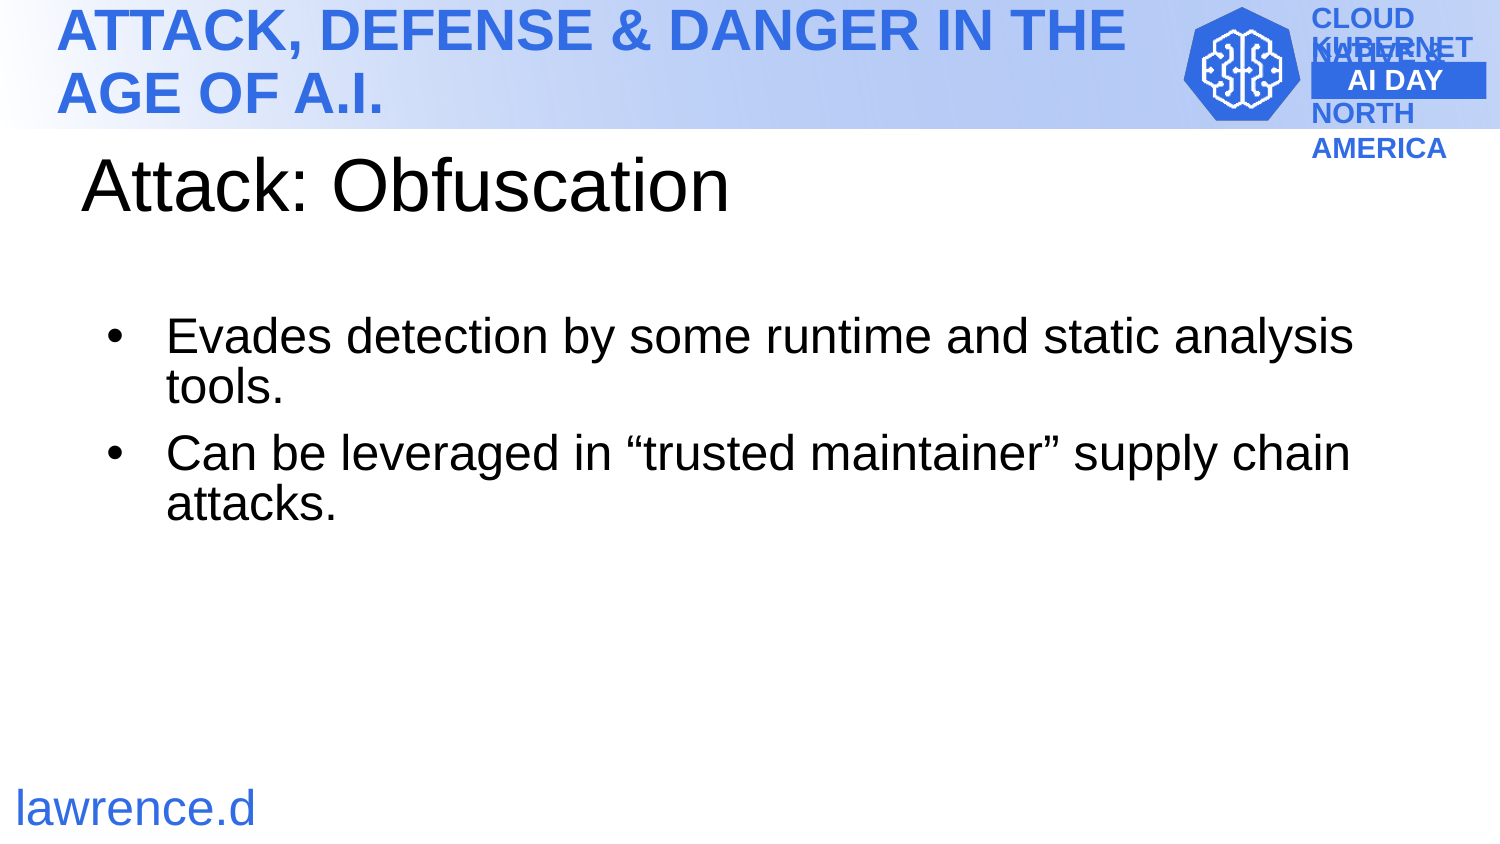

Attack: Obfuscation

Evades detection by some runtime and static analysis tools.
Can be leveraged in “trusted maintainer” supply chain attacks.